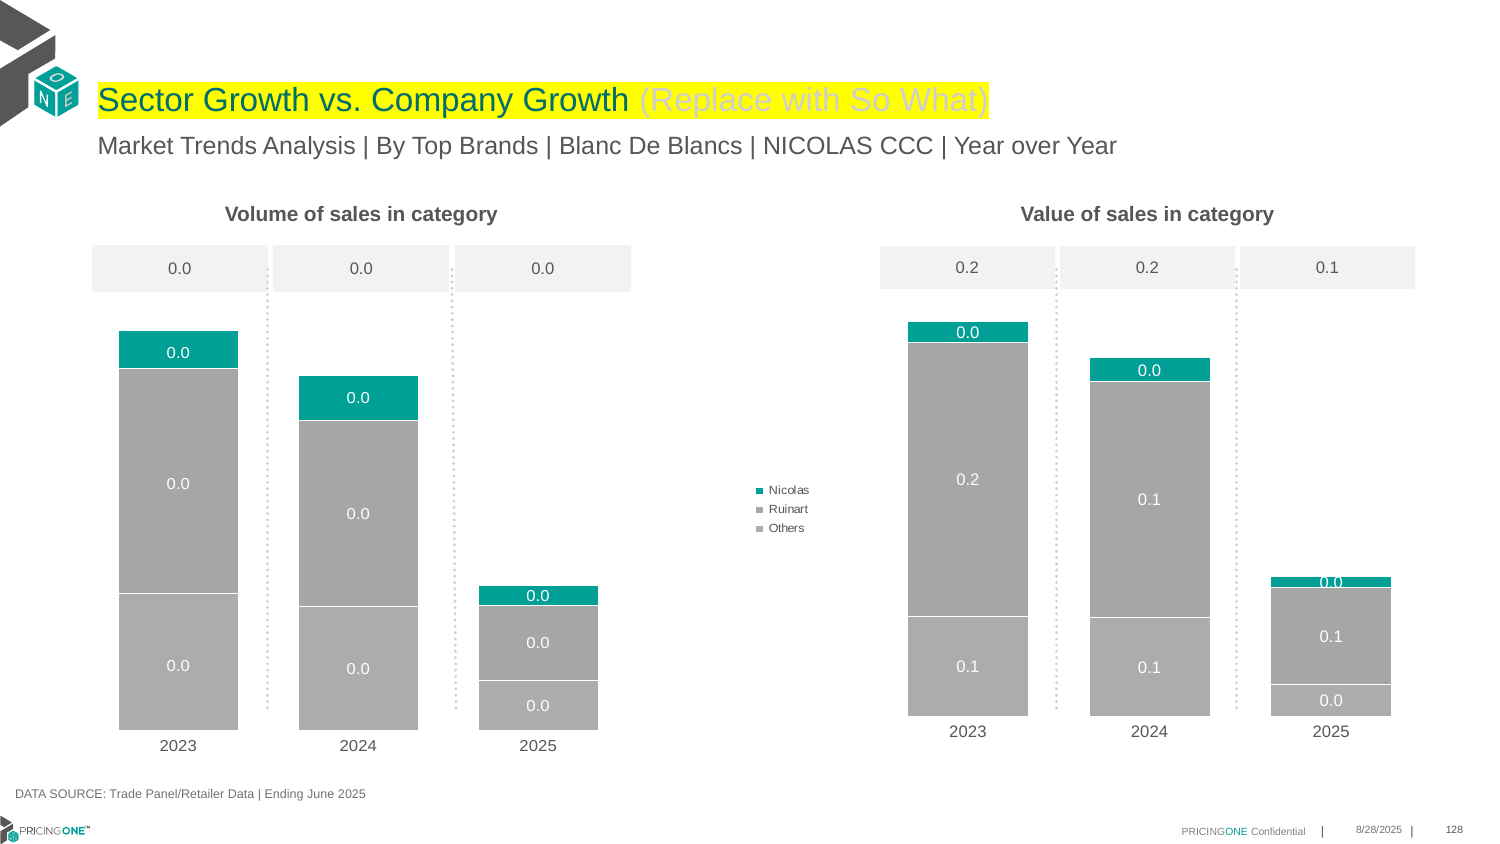

# Sector Growth vs. Company Growth (Replace with So What)
Market Trends Analysis | By Top Brands | Blanc De Blancs | NICOLAS CCC | Year over Year
| Value of sales in category |  |  |
| --- | --- | --- |
| 0.2 | 0.2 | 0.1 |
| Volume of sales in category |  |  |
| --- | --- | --- |
| 0.0 | 0.0 | 0.0 |

### Chart

| Category | Others | Ruinart | Nicolas |
|---|---|---|---|
| 2023 | 0.059732 | 0.163254 | 0.012689 |
| 2024 | 0.058789 | 0.140981 | 0.014105 |
| 2025 | 0.019059 | 0.057587 | 0.006588 |

### Chart

| Category | Others | Ruinart | Nicolas |
|---|---|---|---|
| 2023 | 0.00079 | 0.0013 | 0.000217 |
| 2024 | 0.000715 | 0.001073 | 0.000262 |
| 2025 | 0.000288 | 0.000436 | 0.000114 |
DATA SOURCE: Trade Panel/Retailer Data | Ending June 2025

8/28/2025
128